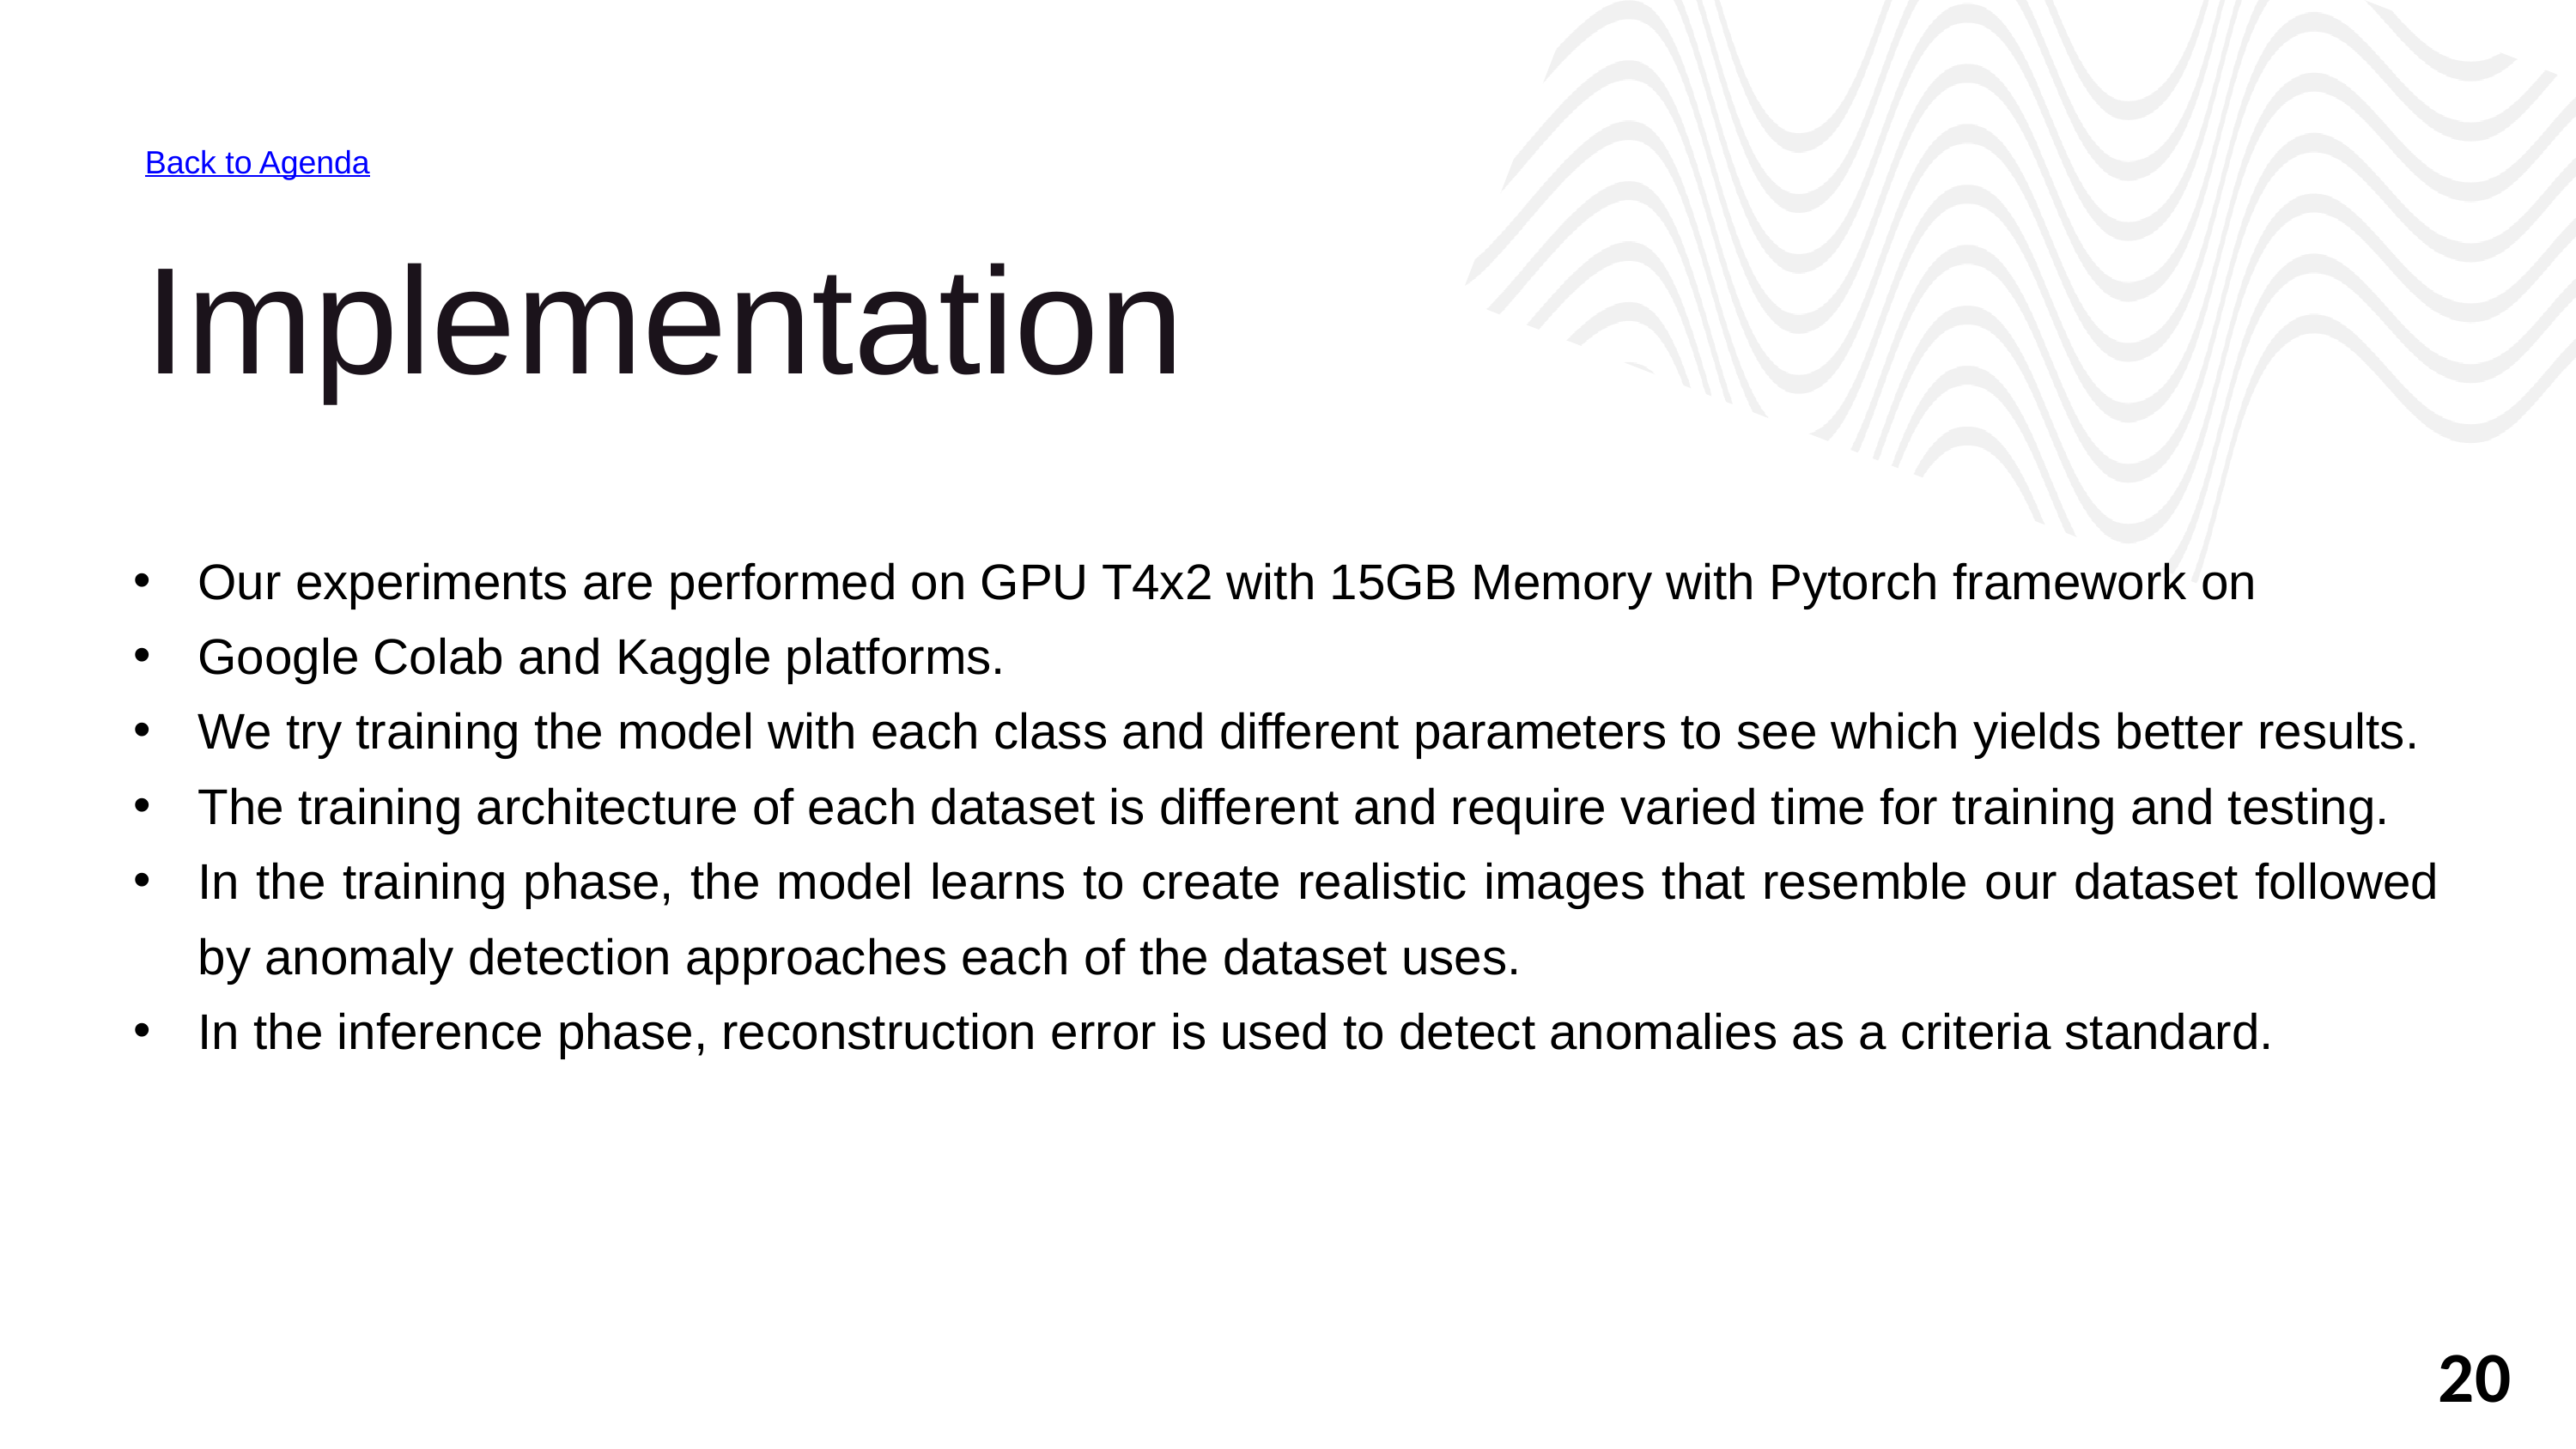

Back to Agenda
Implementation
Our experiments are performed on GPU T4x2 with 15GB Memory with Pytorch framework on
Google Colab and Kaggle platforms.
We try training the model with each class and different parameters to see which yields better results.
The training architecture of each dataset is different and require varied time for training and testing.
In the training phase, the model learns to create realistic images that resemble our dataset followed by anomaly detection approaches each of the dataset uses.
In the inference phase, reconstruction error is used to detect anomalies as a criteria standard.
20